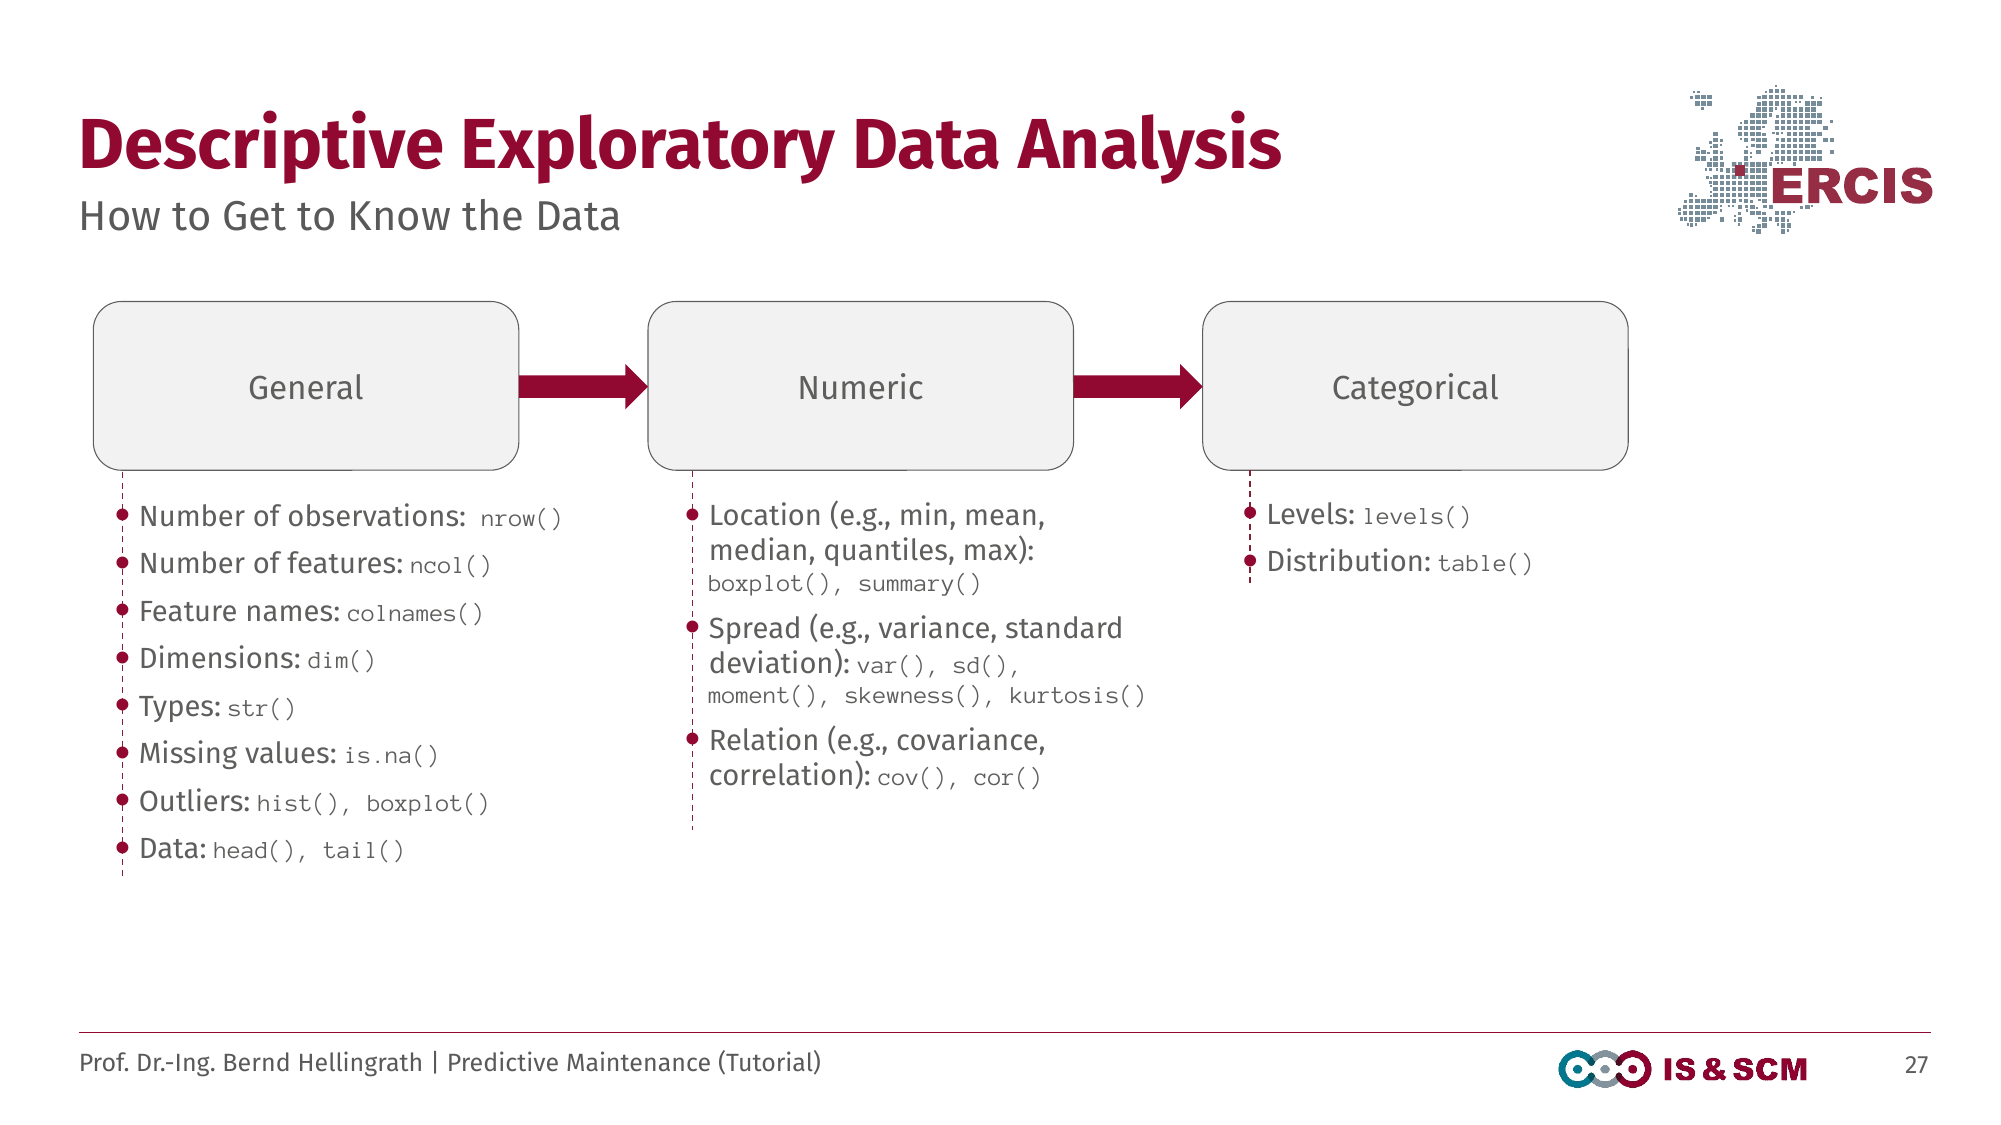

# Descriptive Exploratory Data Analysis
How to Get to Know the Data
Categorical
Numeric
General

Levels: levels()
Distribution: table()
Location (e.g., min, mean, median, quantiles, max): boxplot(), summary()
Spread (e.g., variance, standard deviation): var(), sd(), moment(), skewness(), kurtosis()
Relation (e.g., covariance, correlation): cov(), cor()
Number of observations:  nrow()
Number of features: ncol()
Feature names: colnames()
Dimensions: dim()
Types: str()
Missing values: is.na()
Outliers: hist(), boxplot()
Data: head(), tail()